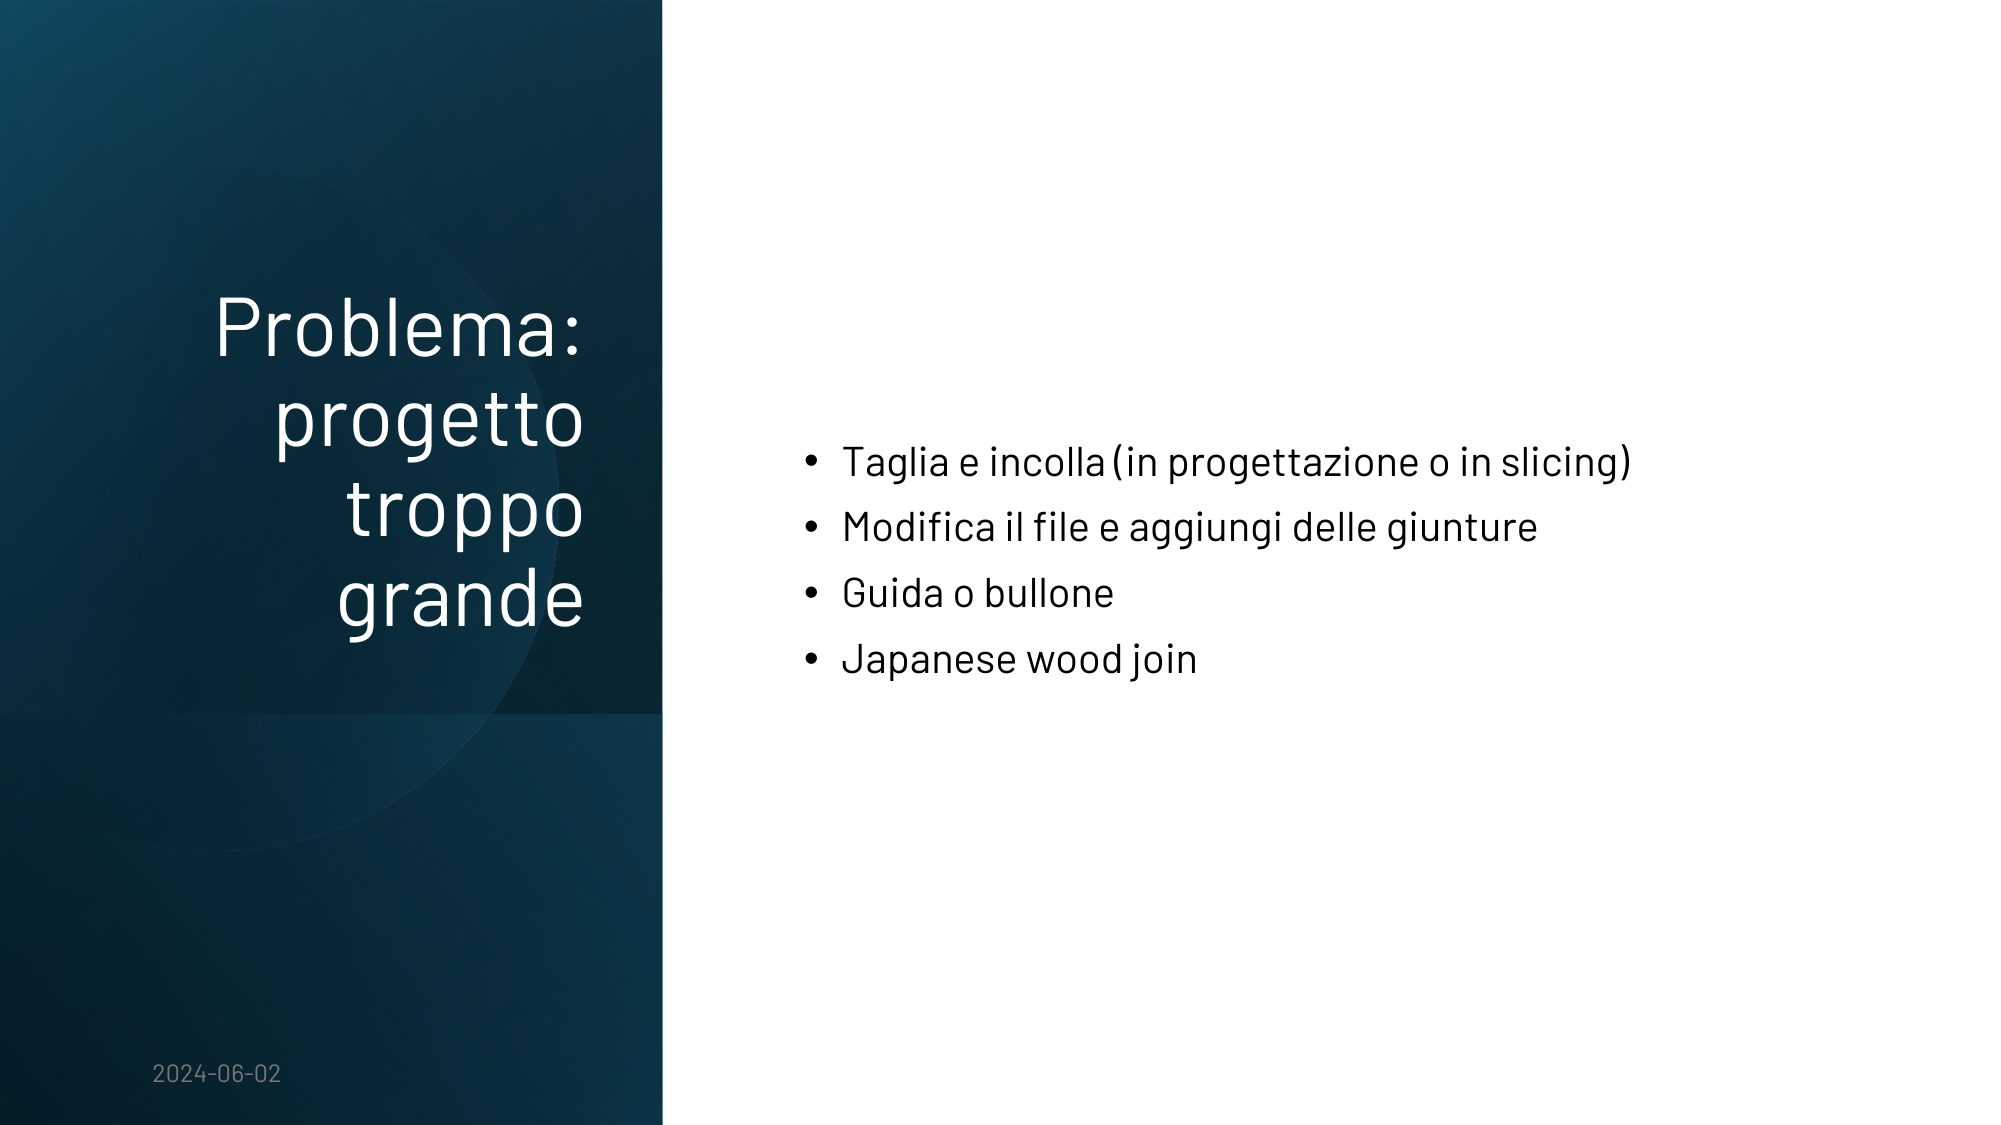

# Problema: progetto troppo grande
Taglia e incolla (in progettazione o in slicing)
Modifica il file e aggiungi delle giunture
Guida o bullone
Japanese wood join

2024-06-02
2024 - Formazione SunLab - FrancescoPenasa
22